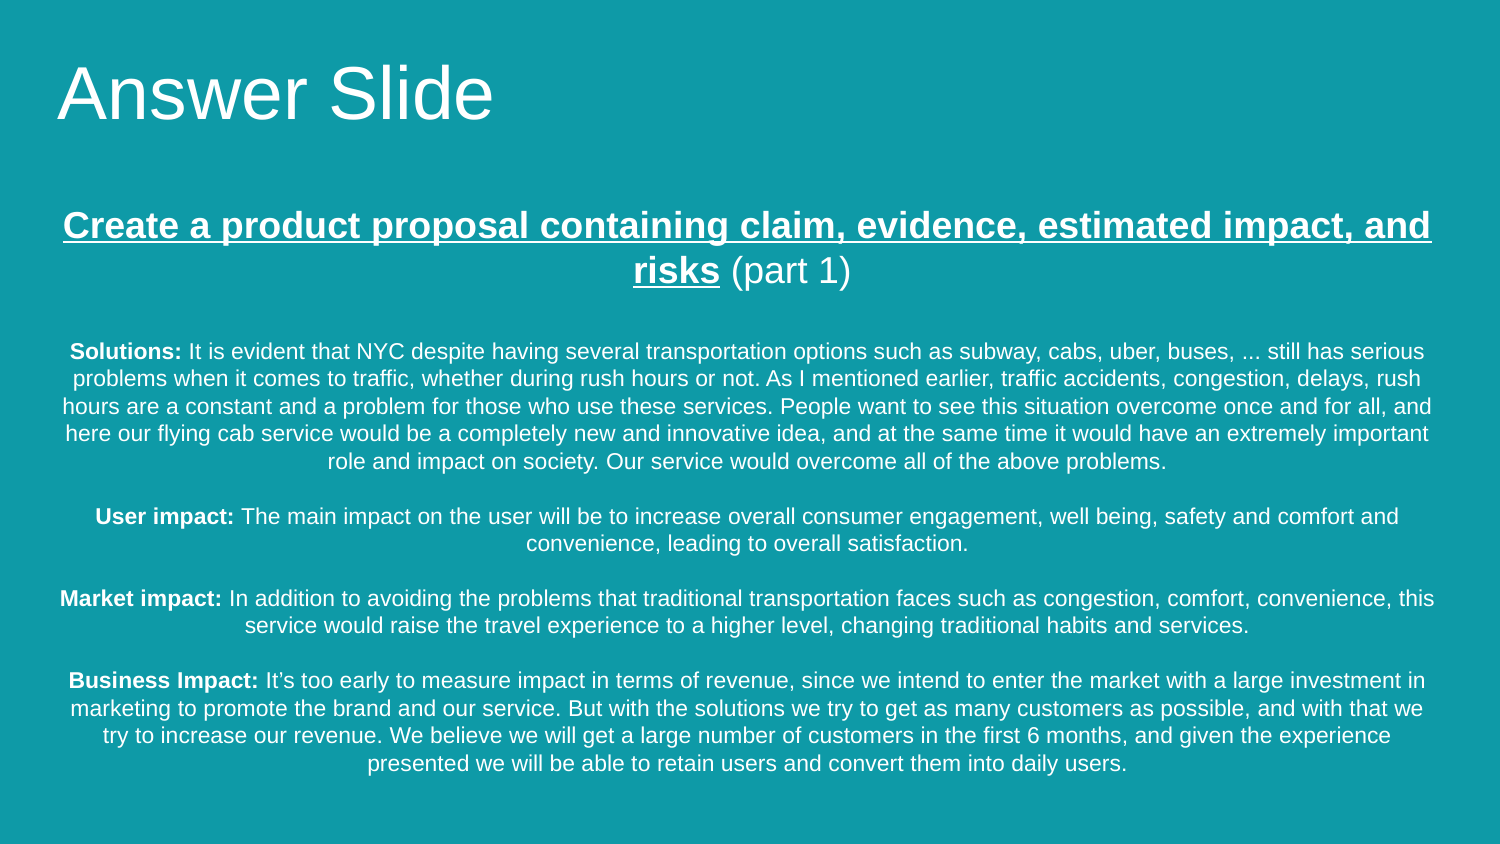

# Answer Slide

Create a product proposal containing claim, evidence, estimated impact, and risks (part 1)

Solutions: It is evident that NYC despite having several transportation options such as subway, cabs, uber, buses, ... still has serious problems when it comes to traffic, whether during rush hours or not. As I mentioned earlier, traffic accidents, congestion, delays, rush hours are a constant and a problem for those who use these services. People want to see this situation overcome once and for all, and here our flying cab service would be a completely new and innovative idea, and at the same time it would have an extremely important role and impact on society. Our service would overcome all of the above problems.
User impact: The main impact on the user will be to increase overall consumer engagement, well being, safety and comfort and convenience, leading to overall satisfaction.
Market impact: In addition to avoiding the problems that traditional transportation faces such as congestion, comfort, convenience, this service would raise the travel experience to a higher level, changing traditional habits and services.
Business Impact: It’s too early to measure impact in terms of revenue, since we intend to enter the market with a large investment in marketing to promote the brand and our service. But with the solutions we try to get as many customers as possible, and with that we try to increase our revenue. We believe we will get a large number of customers in the first 6 months, and given the experience presented we will be able to retain users and convert them into daily users.